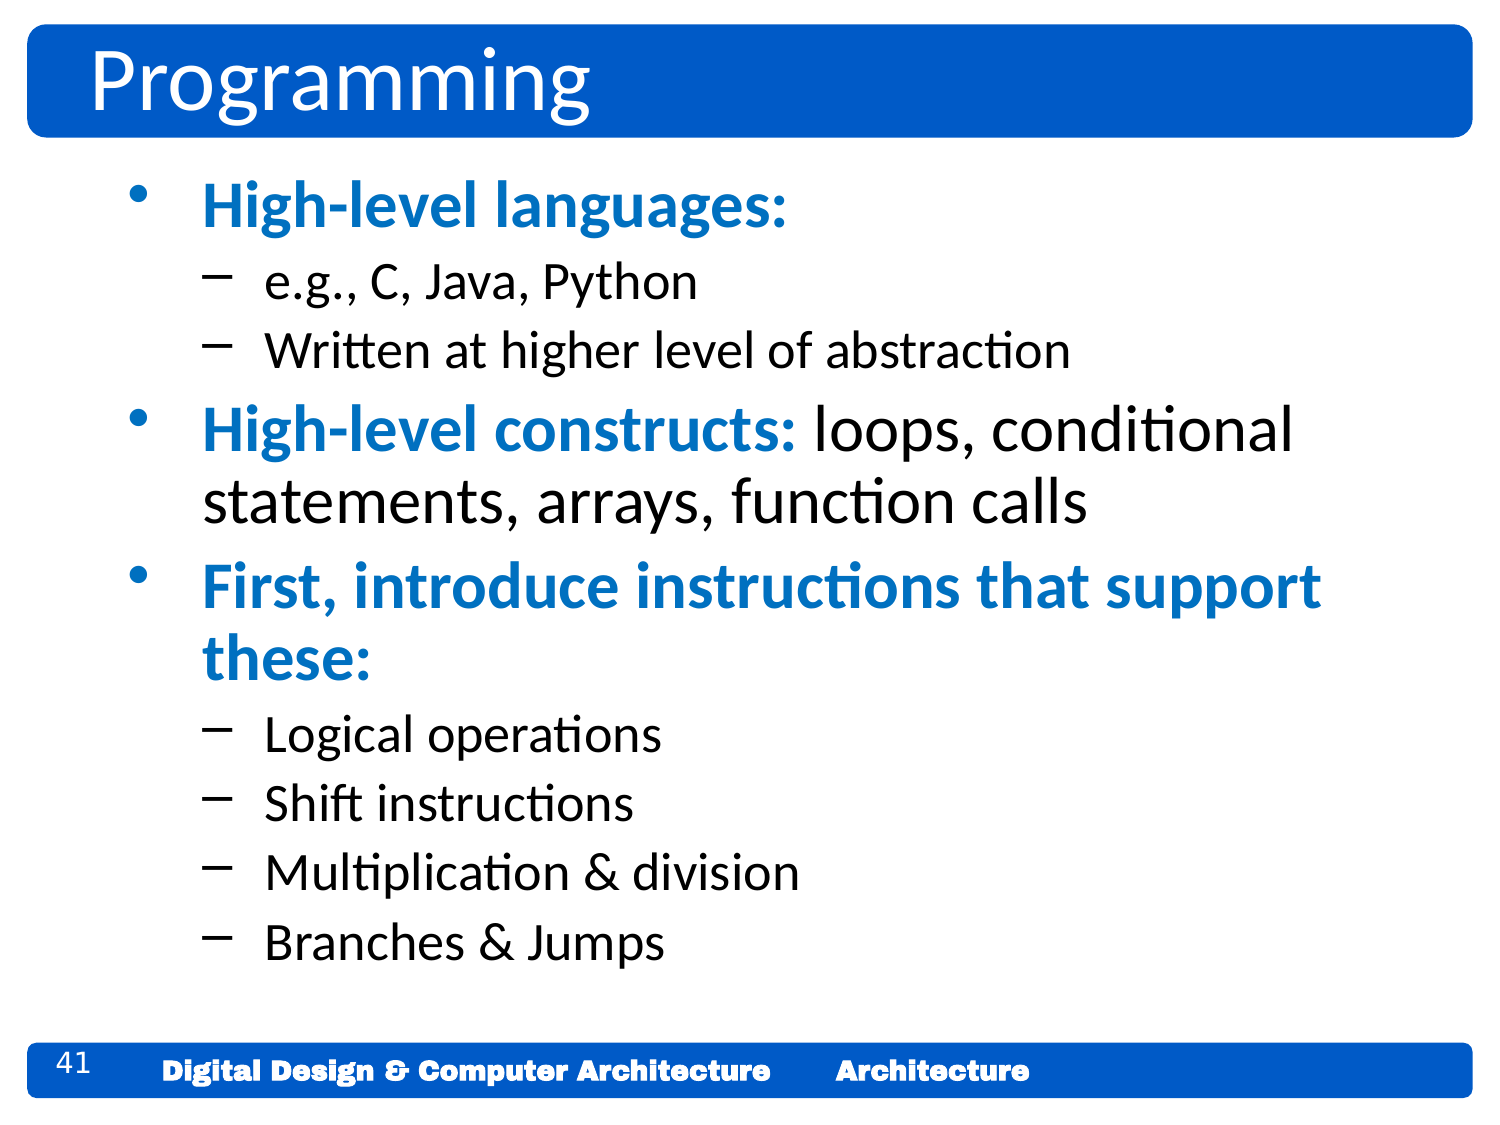

Programming
High-level languages:
e.g., C, Java, Python
Written at higher level of abstraction
High-level constructs: loops, conditional statements, arrays, function calls
First, introduce instructions that support these:
Logical operations
Shift instructions
Multiplication & division
Branches & Jumps
41